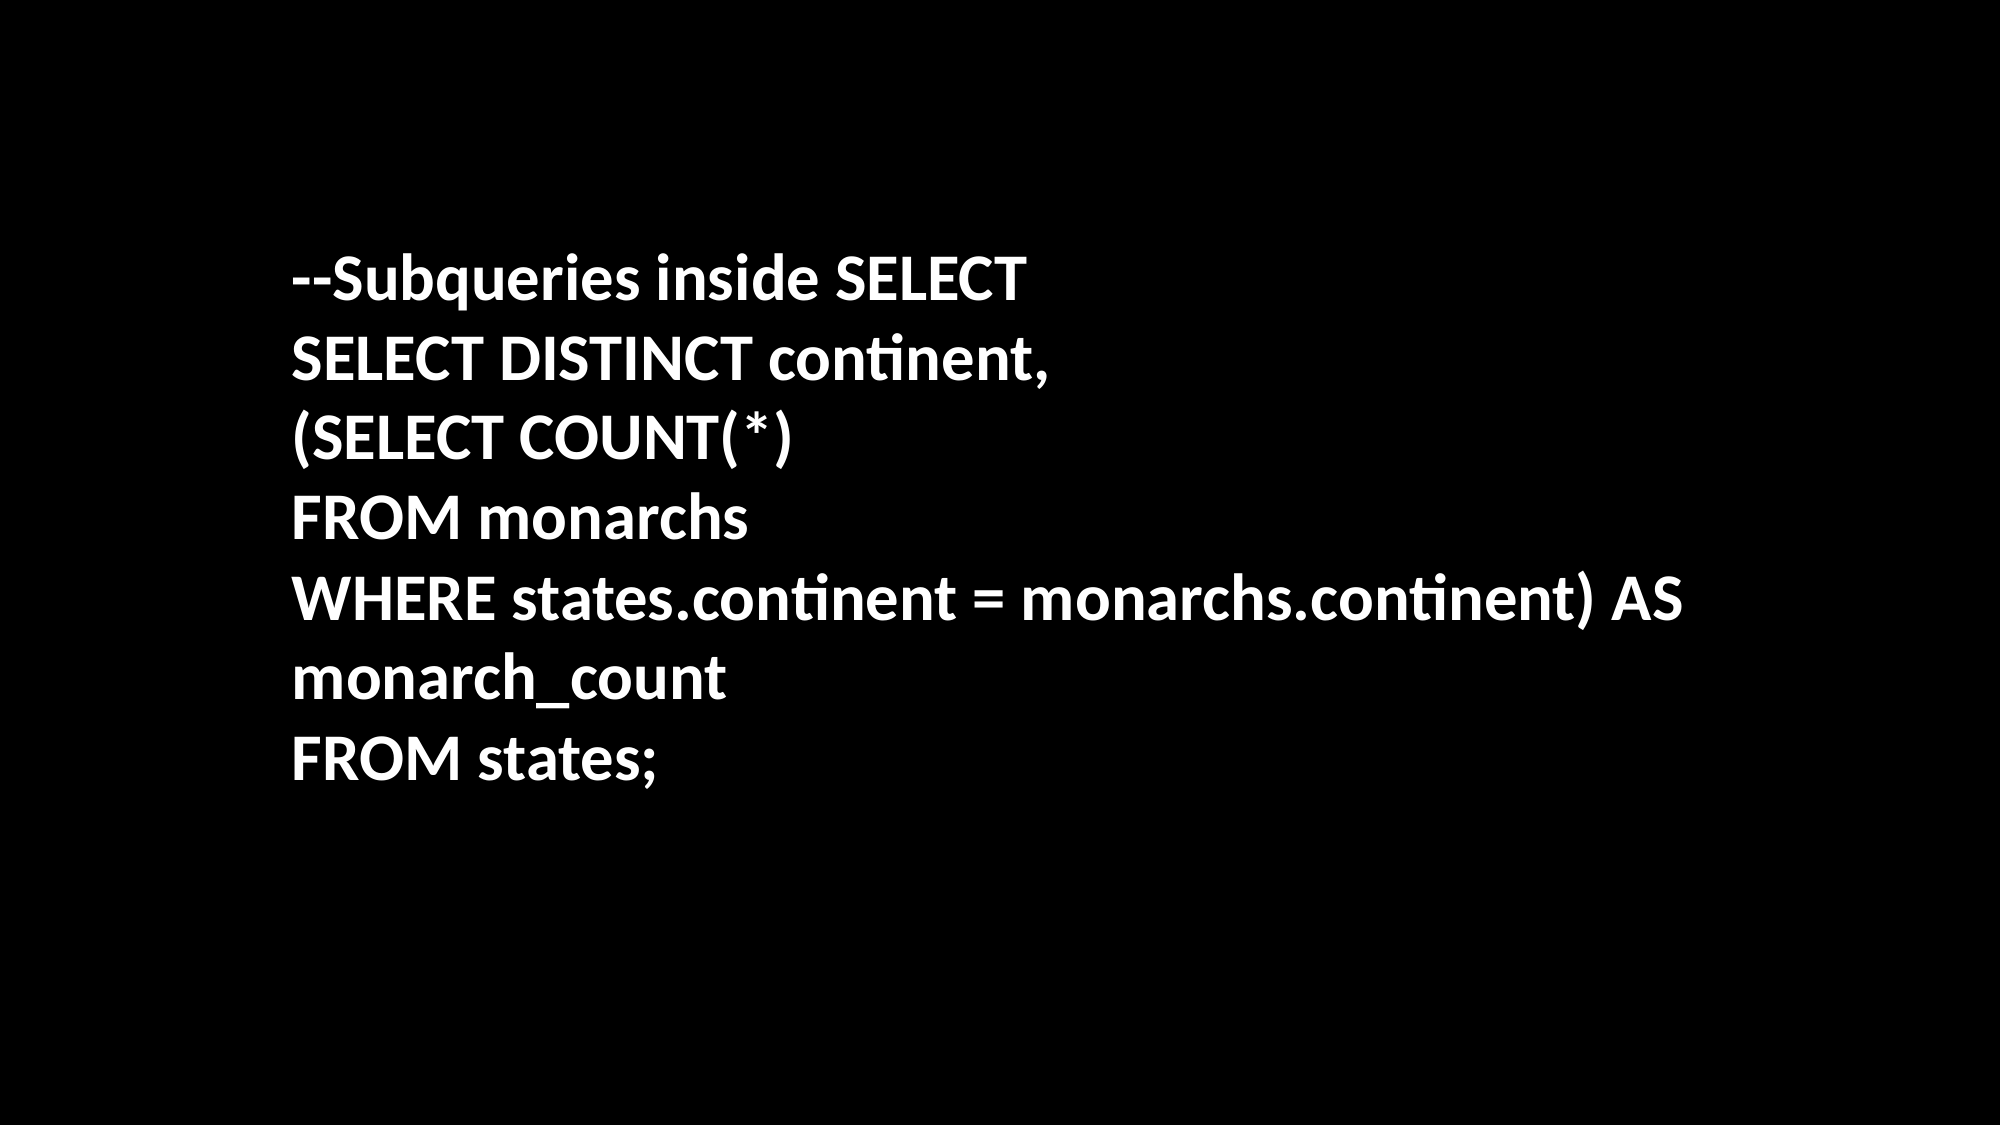

--Subqueries inside SELECT
SELECT DISTINCT continent,
(SELECT COUNT(*)
FROM monarchs
WHERE states.continent = monarchs.continent) AS monarch_count
FROM states;